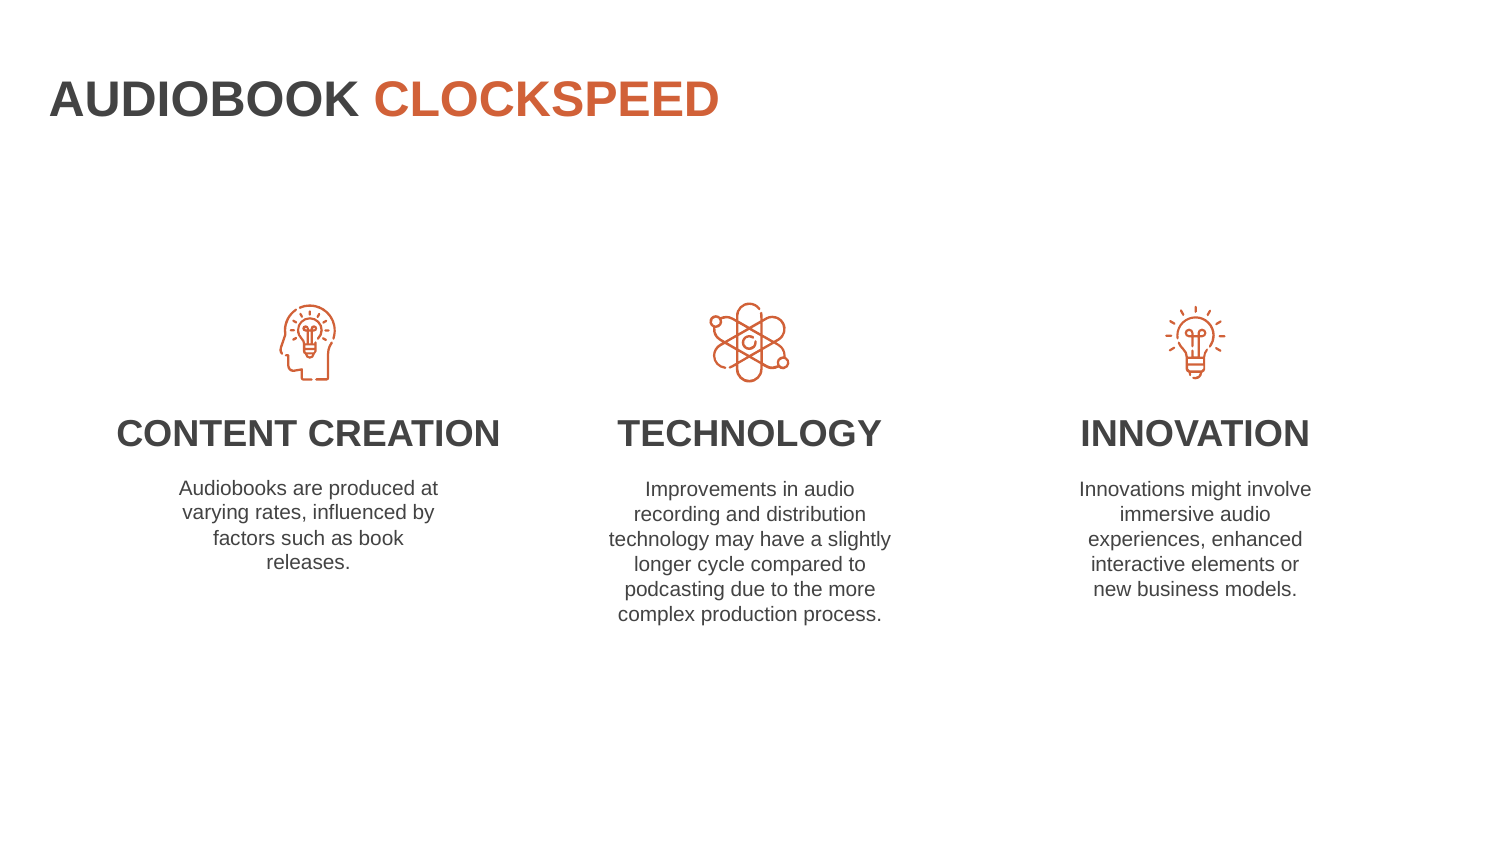

AUDIOBOOK CLOCKSPEED

# CONTENT CREATION
TECHNOLOGY
INNOVATION
Audiobooks are produced at varying rates, influenced by factors such as book releases.
Improvements in audio recording and distribution technology may have a slightly longer cycle compared to podcasting due to the more complex production process.

Innovations might involve immersive audio experiences, enhanced interactive elements or new business models.